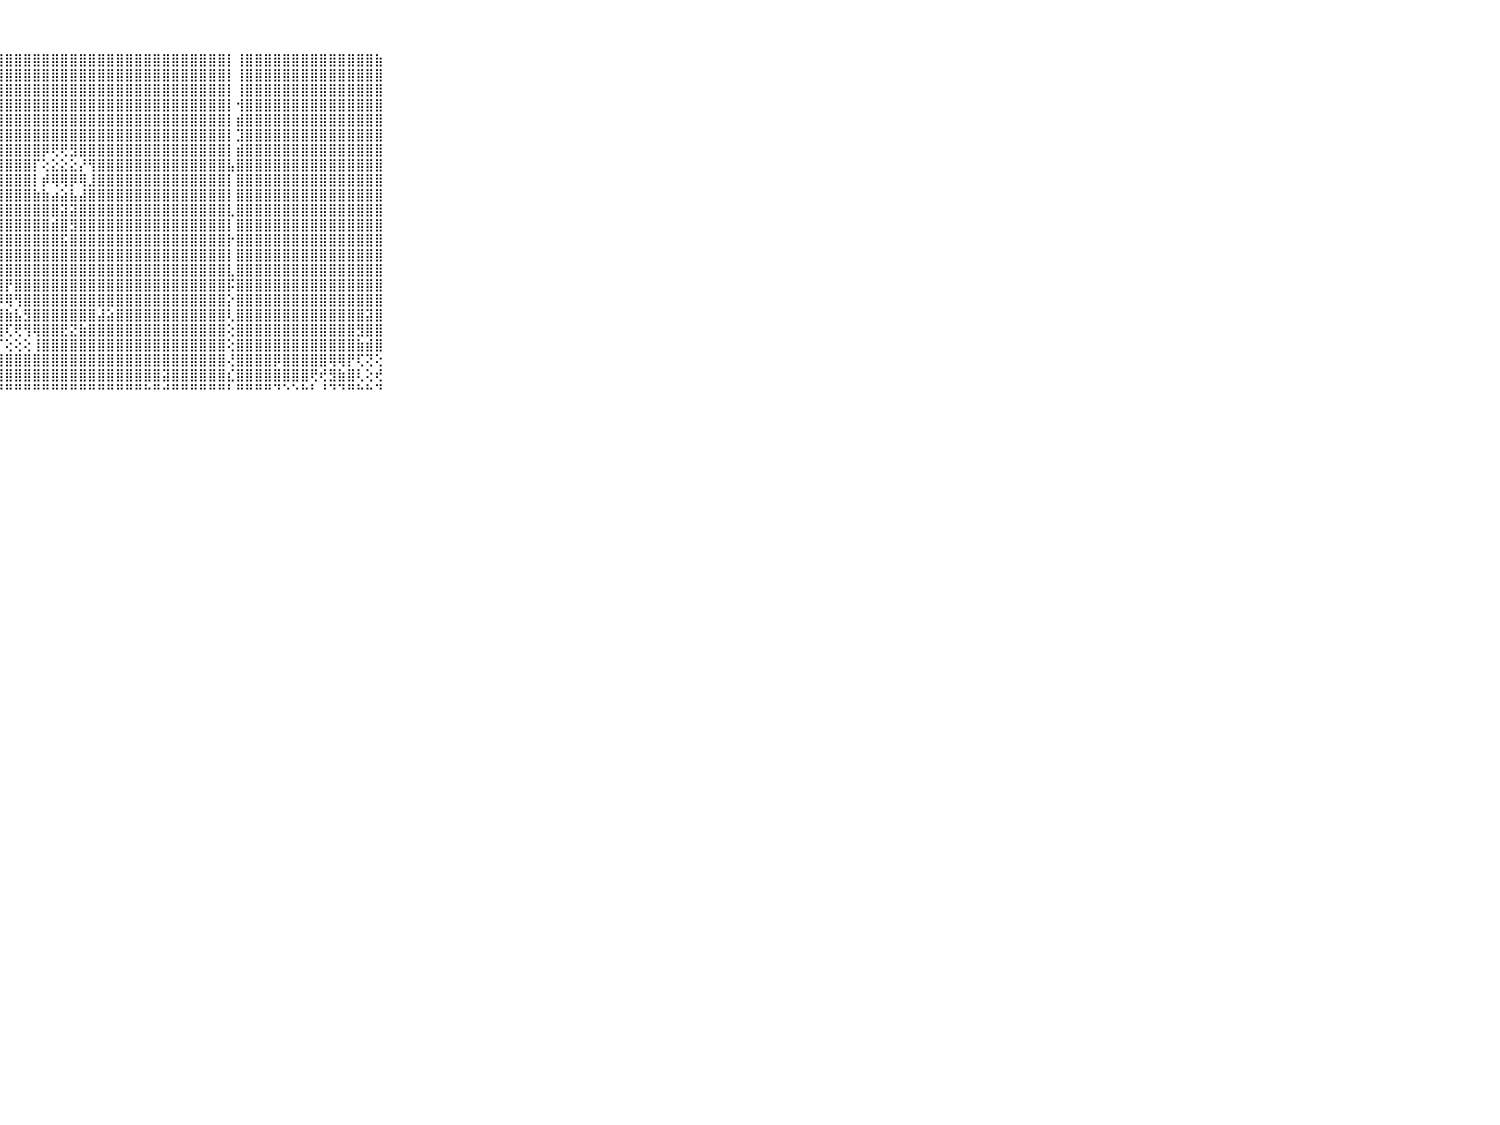

⠀⠀⠀⠀⠀⠀⠀⠀⠀⠀⠀⣿⣿⣿⣿⣿⣿⣿⣿⣿⣿⣿⣿⣿⣿⣿⣿⣿⣿⣿⣿⣿⣿⣿⣿⣿⣿⣿⣿⣿⣿⣿⣿⣿⣿⣿⣿⣿⣿⣿⣿⣿⡇⢸⣿⣿⣿⣿⣿⣿⣿⣿⣿⣿⣿⣿⣿⣿⣷⠀⠀⠀⠀⠀⠀⠀⠀⠀⠀⠀⠀
⠀⠀⠀⠀⠀⠀⠀⠀⠀⠀⠀⣿⣿⣿⣿⣿⣿⣿⣿⣿⣿⣿⣿⣿⣿⣿⣿⣿⣿⣿⣿⣿⣿⣿⣿⣿⣿⣿⣿⣿⣿⣿⣿⣿⣿⣿⣿⣿⣿⣿⣿⣿⡇⢸⣿⣿⣿⣿⣿⣿⣿⣿⣿⣿⣿⣿⣿⣿⣿⠀⠀⠀⠀⠀⠀⠀⠀⠀⠀⠀⠀
⠀⠀⠀⠀⠀⠀⠀⠀⠀⠀⠀⣿⣿⣿⣿⣿⣿⣿⣿⣿⣿⣿⣿⣿⣿⣿⣿⣿⣿⣿⣿⣿⣿⣿⣿⣿⣿⣿⣿⣿⣿⣿⣿⣿⣿⣿⣿⣿⣿⣿⣿⣿⡇⢸⣿⣿⣿⣿⣿⣿⣿⣿⣿⣿⣿⣿⣿⣿⣿⠀⠀⠀⠀⠀⠀⠀⠀⠀⠀⠀⠀
⠀⠀⠀⠀⠀⠀⠀⠀⠀⠀⠀⣿⣿⣿⣿⣿⣿⣿⣿⣿⣿⣿⣿⣿⣿⣿⣿⣿⣿⣿⣿⣿⣿⣿⣿⣿⣿⣿⣿⣿⣿⣿⣿⣿⣿⣿⣿⣿⣿⣿⣿⣿⡇⢺⣿⣿⣿⣿⣿⣿⣿⣿⣿⣿⣿⣿⣿⣿⣿⠀⠀⠀⠀⠀⠀⠀⠀⠀⠀⠀⠀
⠀⠀⠀⠀⠀⠀⠀⠀⠀⠀⠀⣿⣿⣿⣿⣿⣿⣿⣿⣿⣿⣿⣿⣿⣿⣿⣿⣿⣿⣿⣿⣿⣿⣿⣿⣿⣿⣿⣿⣿⣿⣿⣿⣿⣿⣿⣿⣿⣿⣿⣿⣿⡇⣾⣿⣿⣿⣿⣿⣿⣿⣿⣿⣿⣿⣿⣿⣿⣿⠀⠀⠀⠀⠀⠀⠀⠀⠀⠀⠀⠀
⠀⠀⠀⠀⠀⠀⠀⠀⠀⠀⠀⣿⣿⣿⣿⣿⣿⣿⣿⣿⣿⣿⣿⣿⣿⣿⣿⣿⣿⣿⣿⣿⣿⣿⣿⣿⣿⣿⣿⣿⣿⣿⣿⣿⣿⣿⣿⣿⣿⣿⣿⣿⡇⣹⣿⣿⣿⣿⣿⣿⣿⣿⣿⣿⣿⣿⣿⣿⣿⠀⠀⠀⠀⠀⠀⠀⠀⠀⠀⠀⠀
⠀⠀⠀⠀⠀⠀⠀⠀⠀⠀⠀⣿⣿⣿⣿⣿⣿⣿⣿⣿⣿⣿⣿⣿⣿⣿⣿⣿⣿⣿⣿⣿⡿⢟⢟⣻⣿⣿⣿⣿⣿⣿⣿⣿⣿⣿⣿⣿⣿⣿⣿⣿⡇⣾⣿⣿⣿⣿⣿⣿⣿⣿⣿⣿⣿⣿⣿⣿⣿⠀⠀⠀⠀⠀⠀⠀⠀⠀⠀⠀⠀
⠀⠀⠀⠀⠀⠀⠀⠀⠀⠀⠀⣿⣿⣿⣿⣿⣿⣿⣿⣿⣿⣿⣿⣿⣿⣿⣿⣿⣿⣿⣿⡏⢕⣕⣕⣕⡜⢻⣿⣿⣿⣿⣿⣿⣿⣿⣿⣿⣿⣿⣿⣿⣧⣿⣿⣿⣿⣿⣿⣿⣿⣿⣿⣿⣿⣿⣿⣿⣿⠀⠀⠀⠀⠀⠀⠀⠀⠀⠀⠀⠀
⠀⠀⠀⠀⠀⠀⠀⠀⠀⠀⠀⣿⣿⣿⣿⣿⣿⣿⣿⣿⣿⣿⣿⣿⣿⣿⣿⣿⣿⣿⣿⡇⡾⢿⢿⡿⢿⣸⣿⣿⣿⣿⣿⣿⣿⣿⣿⣿⣿⣿⣿⣿⡇⣿⣿⣿⣿⣿⣿⣿⣿⣿⣿⣿⣿⣿⣿⣿⣿⠀⠀⠀⠀⠀⠀⠀⠀⠀⠀⠀⠀
⠀⠀⠀⠀⠀⠀⠀⠀⠀⠀⠀⣿⣿⣿⣿⣿⣿⣿⣿⣿⣿⣿⣿⣿⣿⣿⣿⣿⣿⣿⣿⣷⣷⣴⣵⣧⣼⣿⣿⣿⣿⣿⣿⣿⣿⣿⣿⣿⣿⣿⣿⣿⡇⣿⣿⣿⣿⣿⣿⣿⣿⣿⣿⣿⣿⣿⣿⣿⣿⠀⠀⠀⠀⠀⠀⠀⠀⠀⠀⠀⠀
⠀⠀⠀⠀⠀⠀⠀⠀⠀⠀⠀⣿⣿⣿⣿⣿⣿⣿⣿⣿⣿⣿⣿⣿⣿⣿⣿⣿⣿⣿⣿⣿⣿⣿⣽⣽⣿⣿⣿⣿⣿⣿⣿⣿⣿⣿⣿⣿⣿⣿⣿⣿⣇⣿⣿⣿⣿⣿⣿⣿⣿⣿⣿⣿⣿⣿⣿⣿⣿⠀⠀⠀⠀⠀⠀⠀⠀⠀⠀⠀⠀
⠀⠀⠀⠀⠀⠀⠀⠀⠀⠀⠀⣿⣿⣿⣿⣿⣿⣿⣿⣿⣿⣿⣿⣿⣿⣿⣿⣿⣿⣿⣿⣿⣿⣾⣿⣻⣿⣿⣿⣿⣿⣿⣿⣿⣿⣿⣿⣿⣿⣿⣿⣿⡇⣿⣿⣿⣿⣿⣿⣿⣿⣿⣿⣿⣿⣿⣿⣿⣿⠀⠀⠀⠀⠀⠀⠀⠀⠀⠀⠀⠀
⠀⠀⠀⠀⠀⠀⠀⠀⠀⠀⠀⣿⣿⣿⣿⣿⣿⣿⣿⣿⣿⣿⣿⣿⣿⣿⣿⣿⣿⣿⣿⣿⣿⣿⣯⣿⣿⣿⣿⣿⣿⣿⣿⣿⣿⣿⣿⣿⣿⣿⣿⣿⡗⣿⣿⣿⣿⣿⣿⣿⣿⣿⣿⣿⣿⣿⣿⣿⣿⠀⠀⠀⠀⠀⠀⠀⠀⠀⠀⠀⠀
⠀⠀⠀⠀⠀⠀⠀⠀⠀⠀⠀⣿⣿⣿⣿⣿⣿⣿⣿⣿⣿⣿⣿⣿⣿⣿⣿⣿⣿⣿⣿⣿⣿⣿⣿⣿⣿⣿⣿⣿⣿⣿⣿⣿⣿⣿⣿⣿⣿⣿⣿⣿⡇⣿⣿⣿⣿⣿⣿⣿⣿⣿⣿⣿⣿⣿⣿⣿⣿⠀⠀⠀⠀⠀⠀⠀⠀⠀⠀⠀⠀
⠀⠀⠀⠀⠀⠀⠀⠀⠀⠀⠀⣿⣿⣿⣿⣿⣿⣿⣿⣿⣿⣿⣿⣿⣿⣿⣿⣿⣿⣿⣿⣿⣿⣿⣿⣿⣿⣿⣿⣿⣿⣿⣿⣿⣿⣿⣿⣿⣿⣿⣿⣿⣇⣿⣿⣿⣿⣿⣿⣿⣿⣿⣿⣿⣿⣿⣿⣿⣿⠀⠀⠀⠀⠀⠀⠀⠀⠀⠀⠀⠀
⠀⠀⠀⠀⠀⠀⠀⠀⠀⠀⠀⣿⣿⣿⣿⣿⣿⣿⣿⣿⣿⣿⣿⣿⣿⣿⣿⣿⡟⣿⣿⣿⣿⣿⣿⣿⣿⣿⣿⣿⣿⣿⣿⣿⣿⣿⣿⣿⣿⣿⣿⣿⡯⣿⣿⣿⣿⣿⣿⣿⣿⣿⣿⣿⣿⣿⣿⣿⣿⠀⠀⠀⠀⠀⠀⠀⠀⠀⠀⠀⠀
⠀⠀⠀⠀⠀⠀⠀⠀⠀⠀⠀⣿⣿⣿⣿⣿⣿⣿⣿⣿⣿⣿⣿⣿⣿⣿⣿⡿⢿⢻⣿⣿⣿⣿⣿⣿⣿⣿⣿⣿⣿⣿⣿⣿⣿⣿⣿⣿⣿⣿⣿⣿⡕⣿⣿⣿⣿⣿⣿⣿⣿⣿⣿⣿⣿⣿⣿⣿⣿⠀⠀⠀⠀⠀⠀⠀⠀⠀⠀⠀⠀
⠀⠀⠀⠀⠀⠀⠀⠀⠀⠀⠀⣿⣿⣿⣿⣿⣿⣿⣿⣿⣿⣿⣿⣿⣿⣯⣝⣺⣷⣧⣻⣿⣿⣿⣿⣿⣿⣿⣼⣵⣿⣿⣿⣿⣿⣿⣿⣿⣿⣿⣿⣿⢇⣿⣿⣿⣿⣿⣿⣿⣿⣿⣿⣿⣿⣿⣿⣽⣿⠀⠀⠀⠀⠀⠀⠀⠀⠀⠀⠀⠀
⠀⠀⠀⠀⠀⠀⠀⠀⠀⠀⠀⣿⣿⣿⣿⣿⣿⣿⣿⣿⣿⣿⣿⣿⣿⣿⣿⣿⢏⢟⢻⢿⣿⣿⣟⣝⣷⣿⣿⣿⣿⣿⣿⣿⣿⣿⣿⣿⣿⣿⣿⣿⢕⣿⣿⣿⣿⣿⣿⣿⣿⣿⣿⣿⣿⣿⣻⣿⣿⠀⠀⠀⠀⠀⠀⠀⠀⠀⠀⠀⠀
⠀⠀⠀⠀⠀⠀⠀⠀⠀⠀⠀⣿⣿⣿⣿⣿⣿⣿⣿⣿⣿⣿⣿⣿⣿⣿⣿⡏⢕⢕⢕⢸⣿⣿⣿⣿⣿⣿⣿⣿⣿⣿⣿⣿⣿⣿⣿⣿⣿⣿⣿⣿⢕⣿⣿⣿⣿⣿⣿⣿⣿⣿⣿⣿⣿⣿⣷⣾⣿⠀⠀⠀⠀⠀⠀⠀⠀⠀⠀⠀⠀
⠀⠀⠀⠀⠀⠀⠀⠀⠀⠀⠀⣿⣿⣿⣿⣿⣿⣿⣿⣿⣿⣿⣿⣿⣿⣿⣿⣿⣿⣿⣿⣿⣿⣿⣿⣿⣿⣿⣿⣿⣿⣿⣿⣿⣿⣿⣿⣿⣿⣿⣿⣿⢜⣿⣿⣿⣿⡿⣿⣿⣿⣿⣿⢿⢿⡟⢏⢝⢕⠀⠀⠀⠀⠀⠀⠀⠀⠀⠀⠀⠀
⠀⠀⠀⠀⠀⠀⠀⠀⠀⠀⠀⣿⣿⣿⣿⣿⣿⣿⣿⣿⣿⣿⣿⣿⣿⣿⣿⣿⣿⣿⣿⣿⣿⣿⣿⣿⣿⣿⣿⣿⣿⣿⣿⣿⣿⣽⣿⣿⣿⣿⣿⣿⣎⣿⣿⣿⣿⣿⣿⣿⣿⢟⢞⣻⣷⣿⢇⢕⢞⠀⠀⠀⠀⠀⠀⠀⠀⠀⠀⠀⠀
⠀⠀⠀⠀⠀⠀⠀⠀⠀⠀⠀⠛⠛⠛⠛⠛⠛⠛⠛⠛⠛⠛⠛⠛⠛⠛⠛⠛⠛⠛⠛⠛⠛⠛⠛⠛⠛⠛⠛⠛⠛⠛⠛⠓⠛⠚⠛⠛⠛⠛⠛⠛⠃⠛⠛⠛⠛⠙⠑⠑⠓⠃⠘⠙⠙⠛⠓⠓⠙⠀⠀⠀⠀⠀⠀⠀⠀⠀⠀⠀⠀